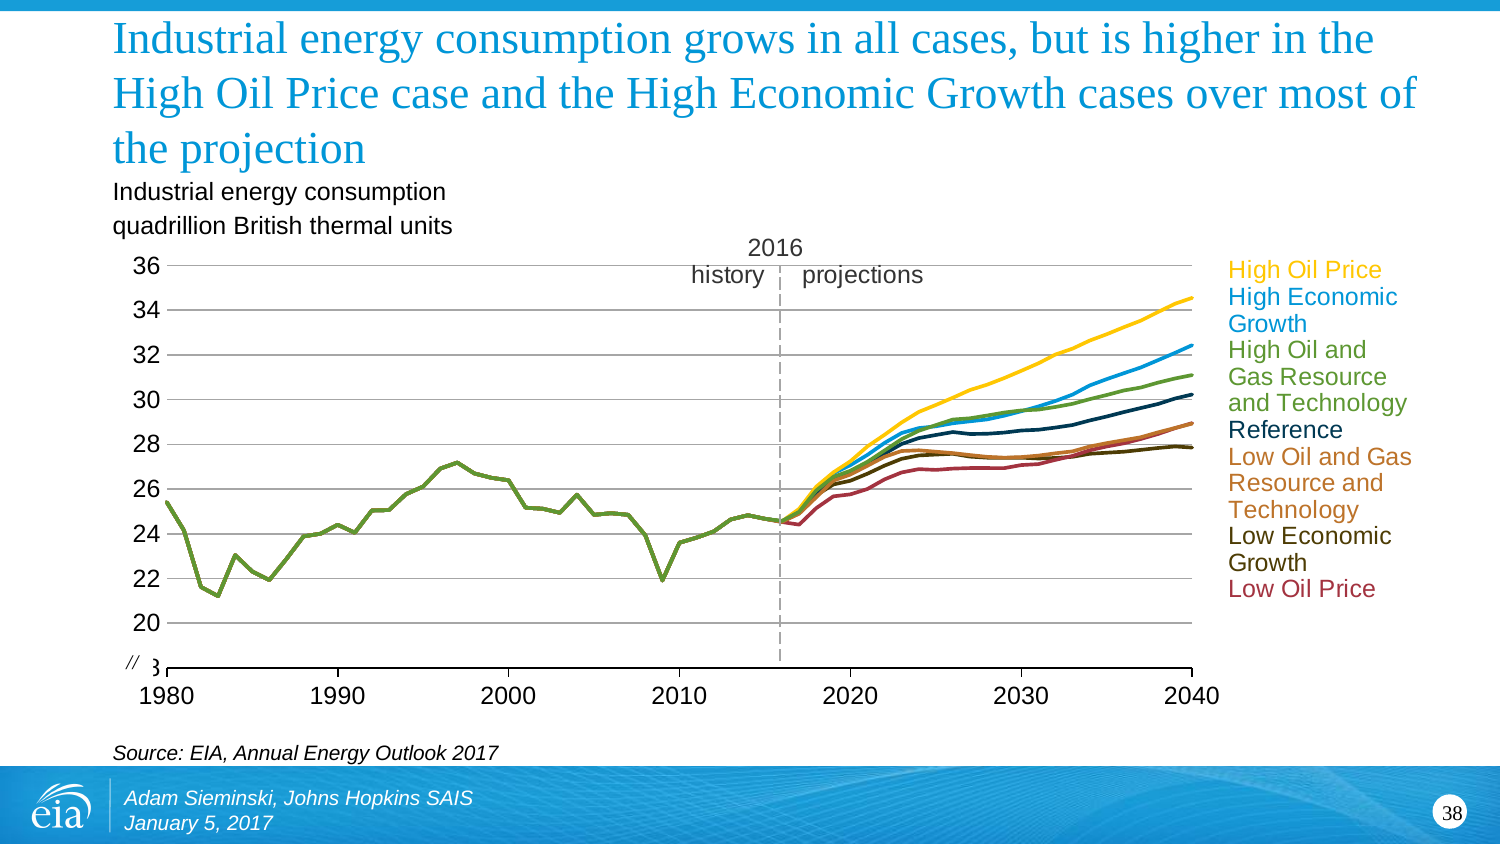

# Industrial energy consumption grows in all cases, but is higher in the High Oil Price case and the High Economic Growth cases over most of the projection
Industrial energy consumption
quadrillion British thermal units

### Chart

| Category | highrt | lowrt | highpric | lowprice | ref | highmacro | lowmacro |
|---|---|---|---|---|---|---|---|
Source: EIA, Annual Energy Outlook 2017
Adam Sieminski, Johns Hopkins SAIS
January 5, 2017
38